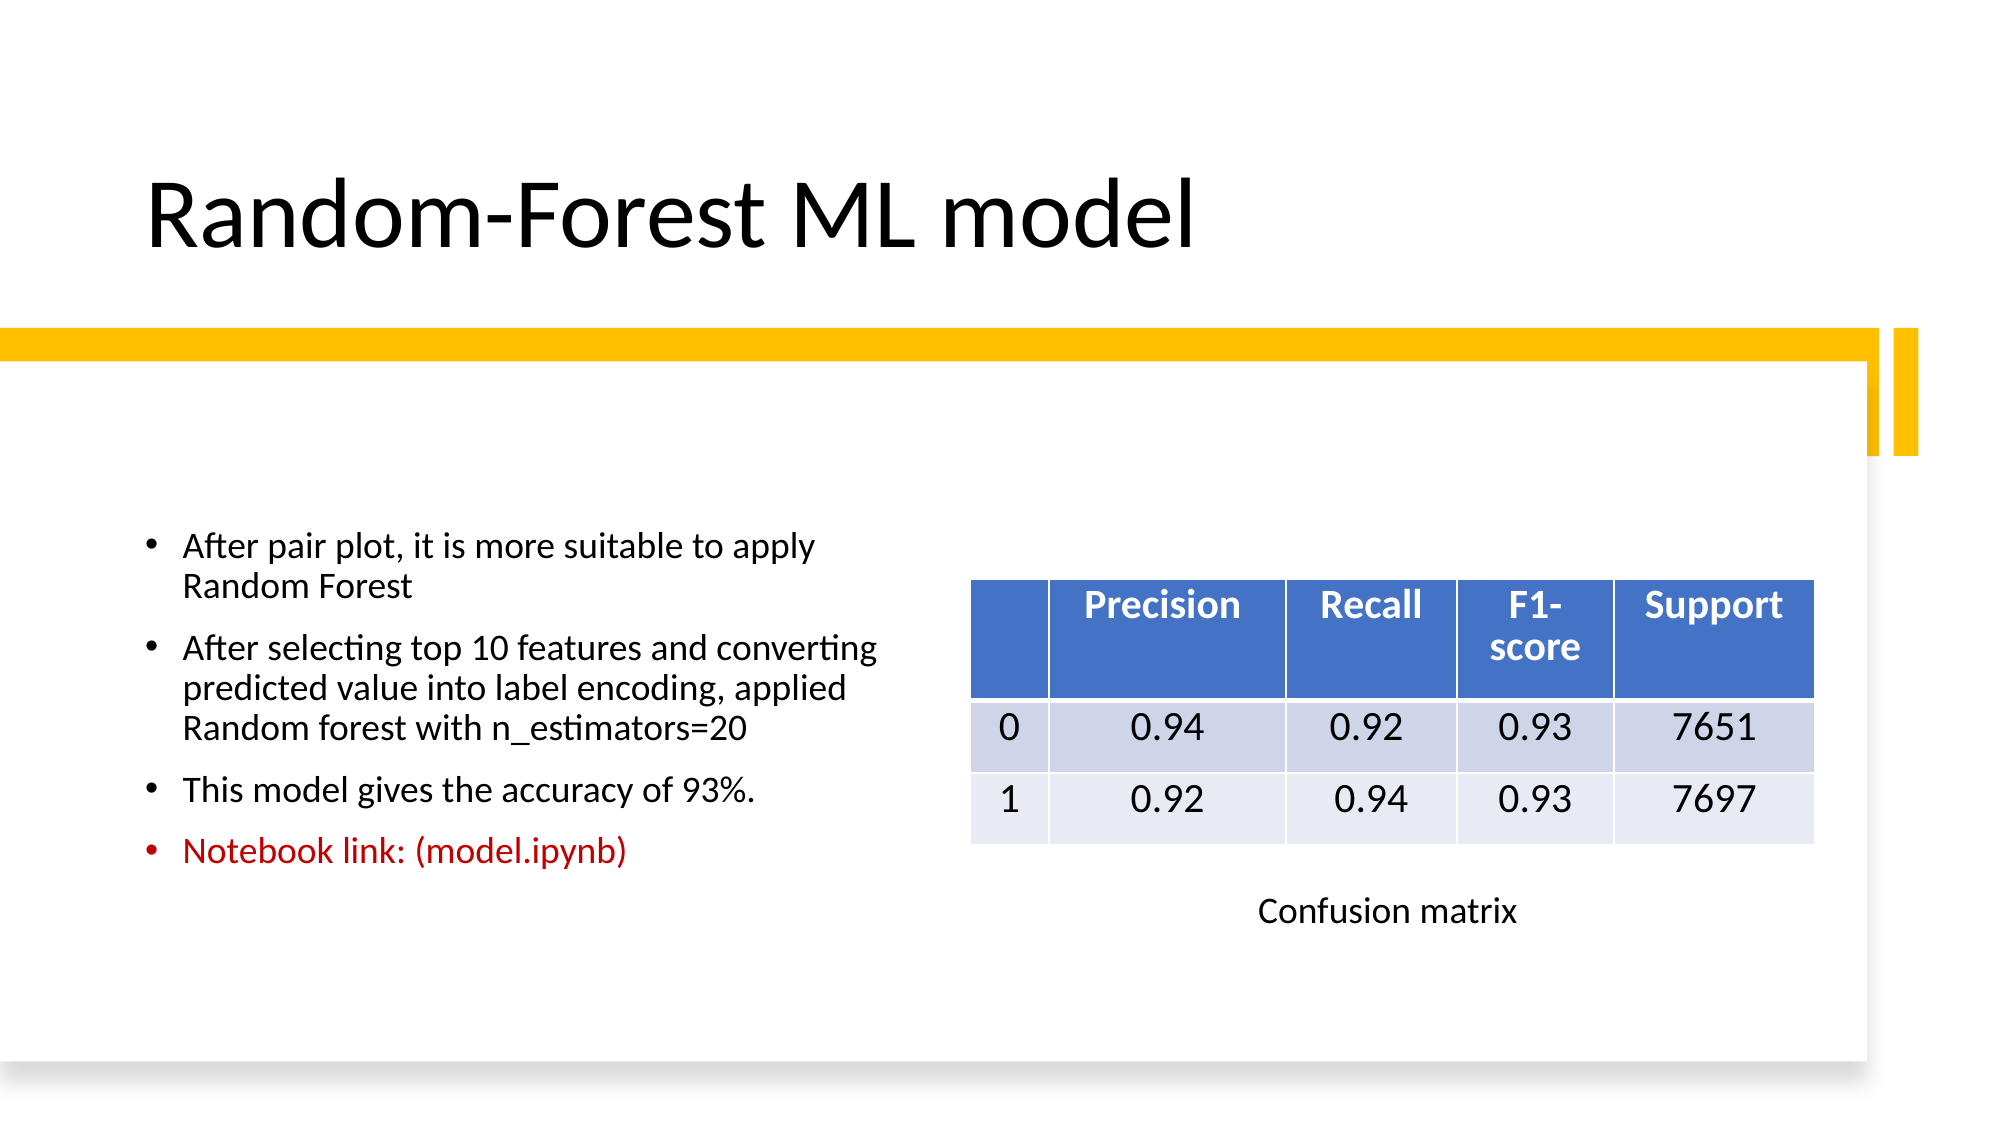

# Random-Forest ML model

After pair plot, it is more suitable to apply Random Forest
After selecting top 10 features and converting predicted value into label encoding, applied Random forest with n_estimators=20
This model gives the accuracy of 93%.
Notebook link: (model.ipynb)

|  | Precision | Recall | F1-score | Support |
| --- | --- | --- | --- | --- |
| 0 | 0.94 | 0.92 | 0.93 | 7651 |
| 1 | 0.92 | 0.94 | 0.93 | 7697 |
Confusion matrix